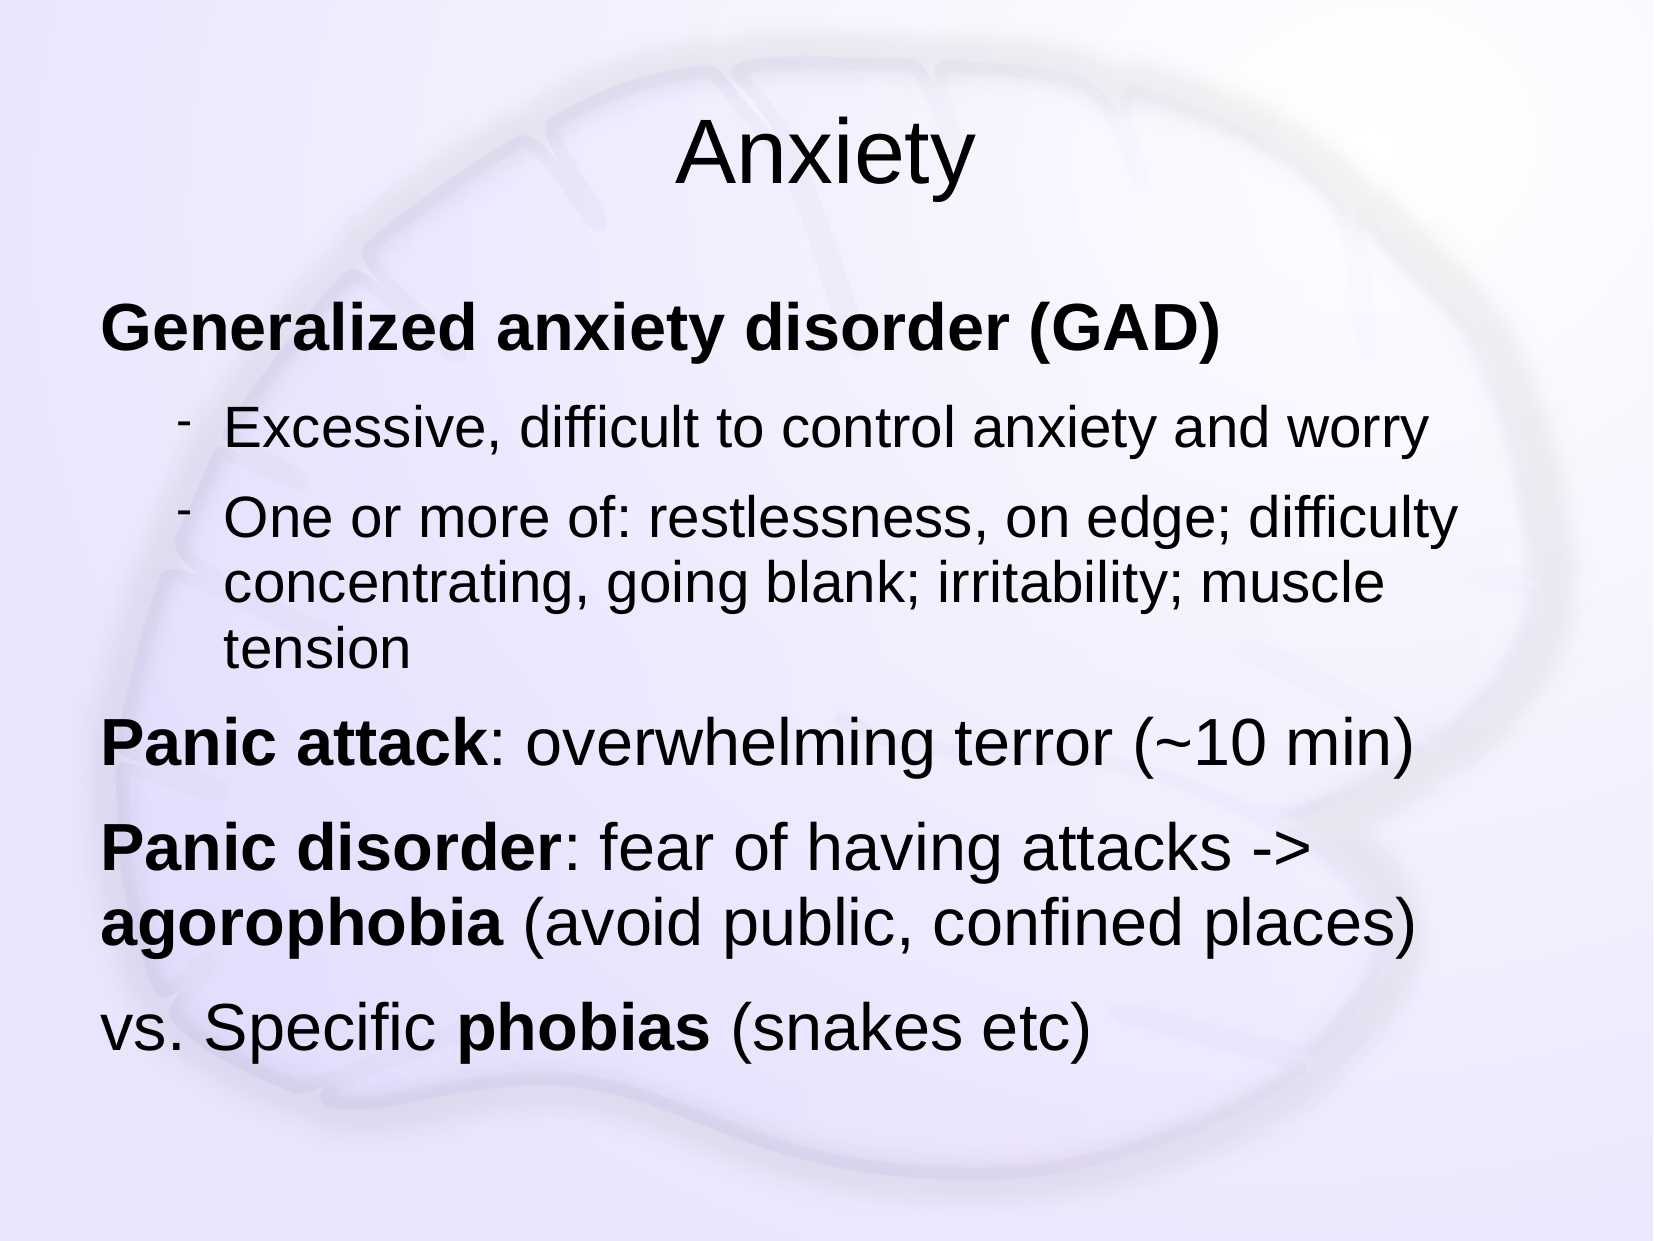

# Anxiety
Generalized anxiety disorder (GAD)
Excessive, difficult to control anxiety and worry
One or more of: restlessness, on edge; difficulty concentrating, going blank; irritability; muscle tension
Panic attack: overwhelming terror (~10 min)
Panic disorder: fear of having attacks -> agorophobia (avoid public, confined places)
vs. Specific phobias (snakes etc)